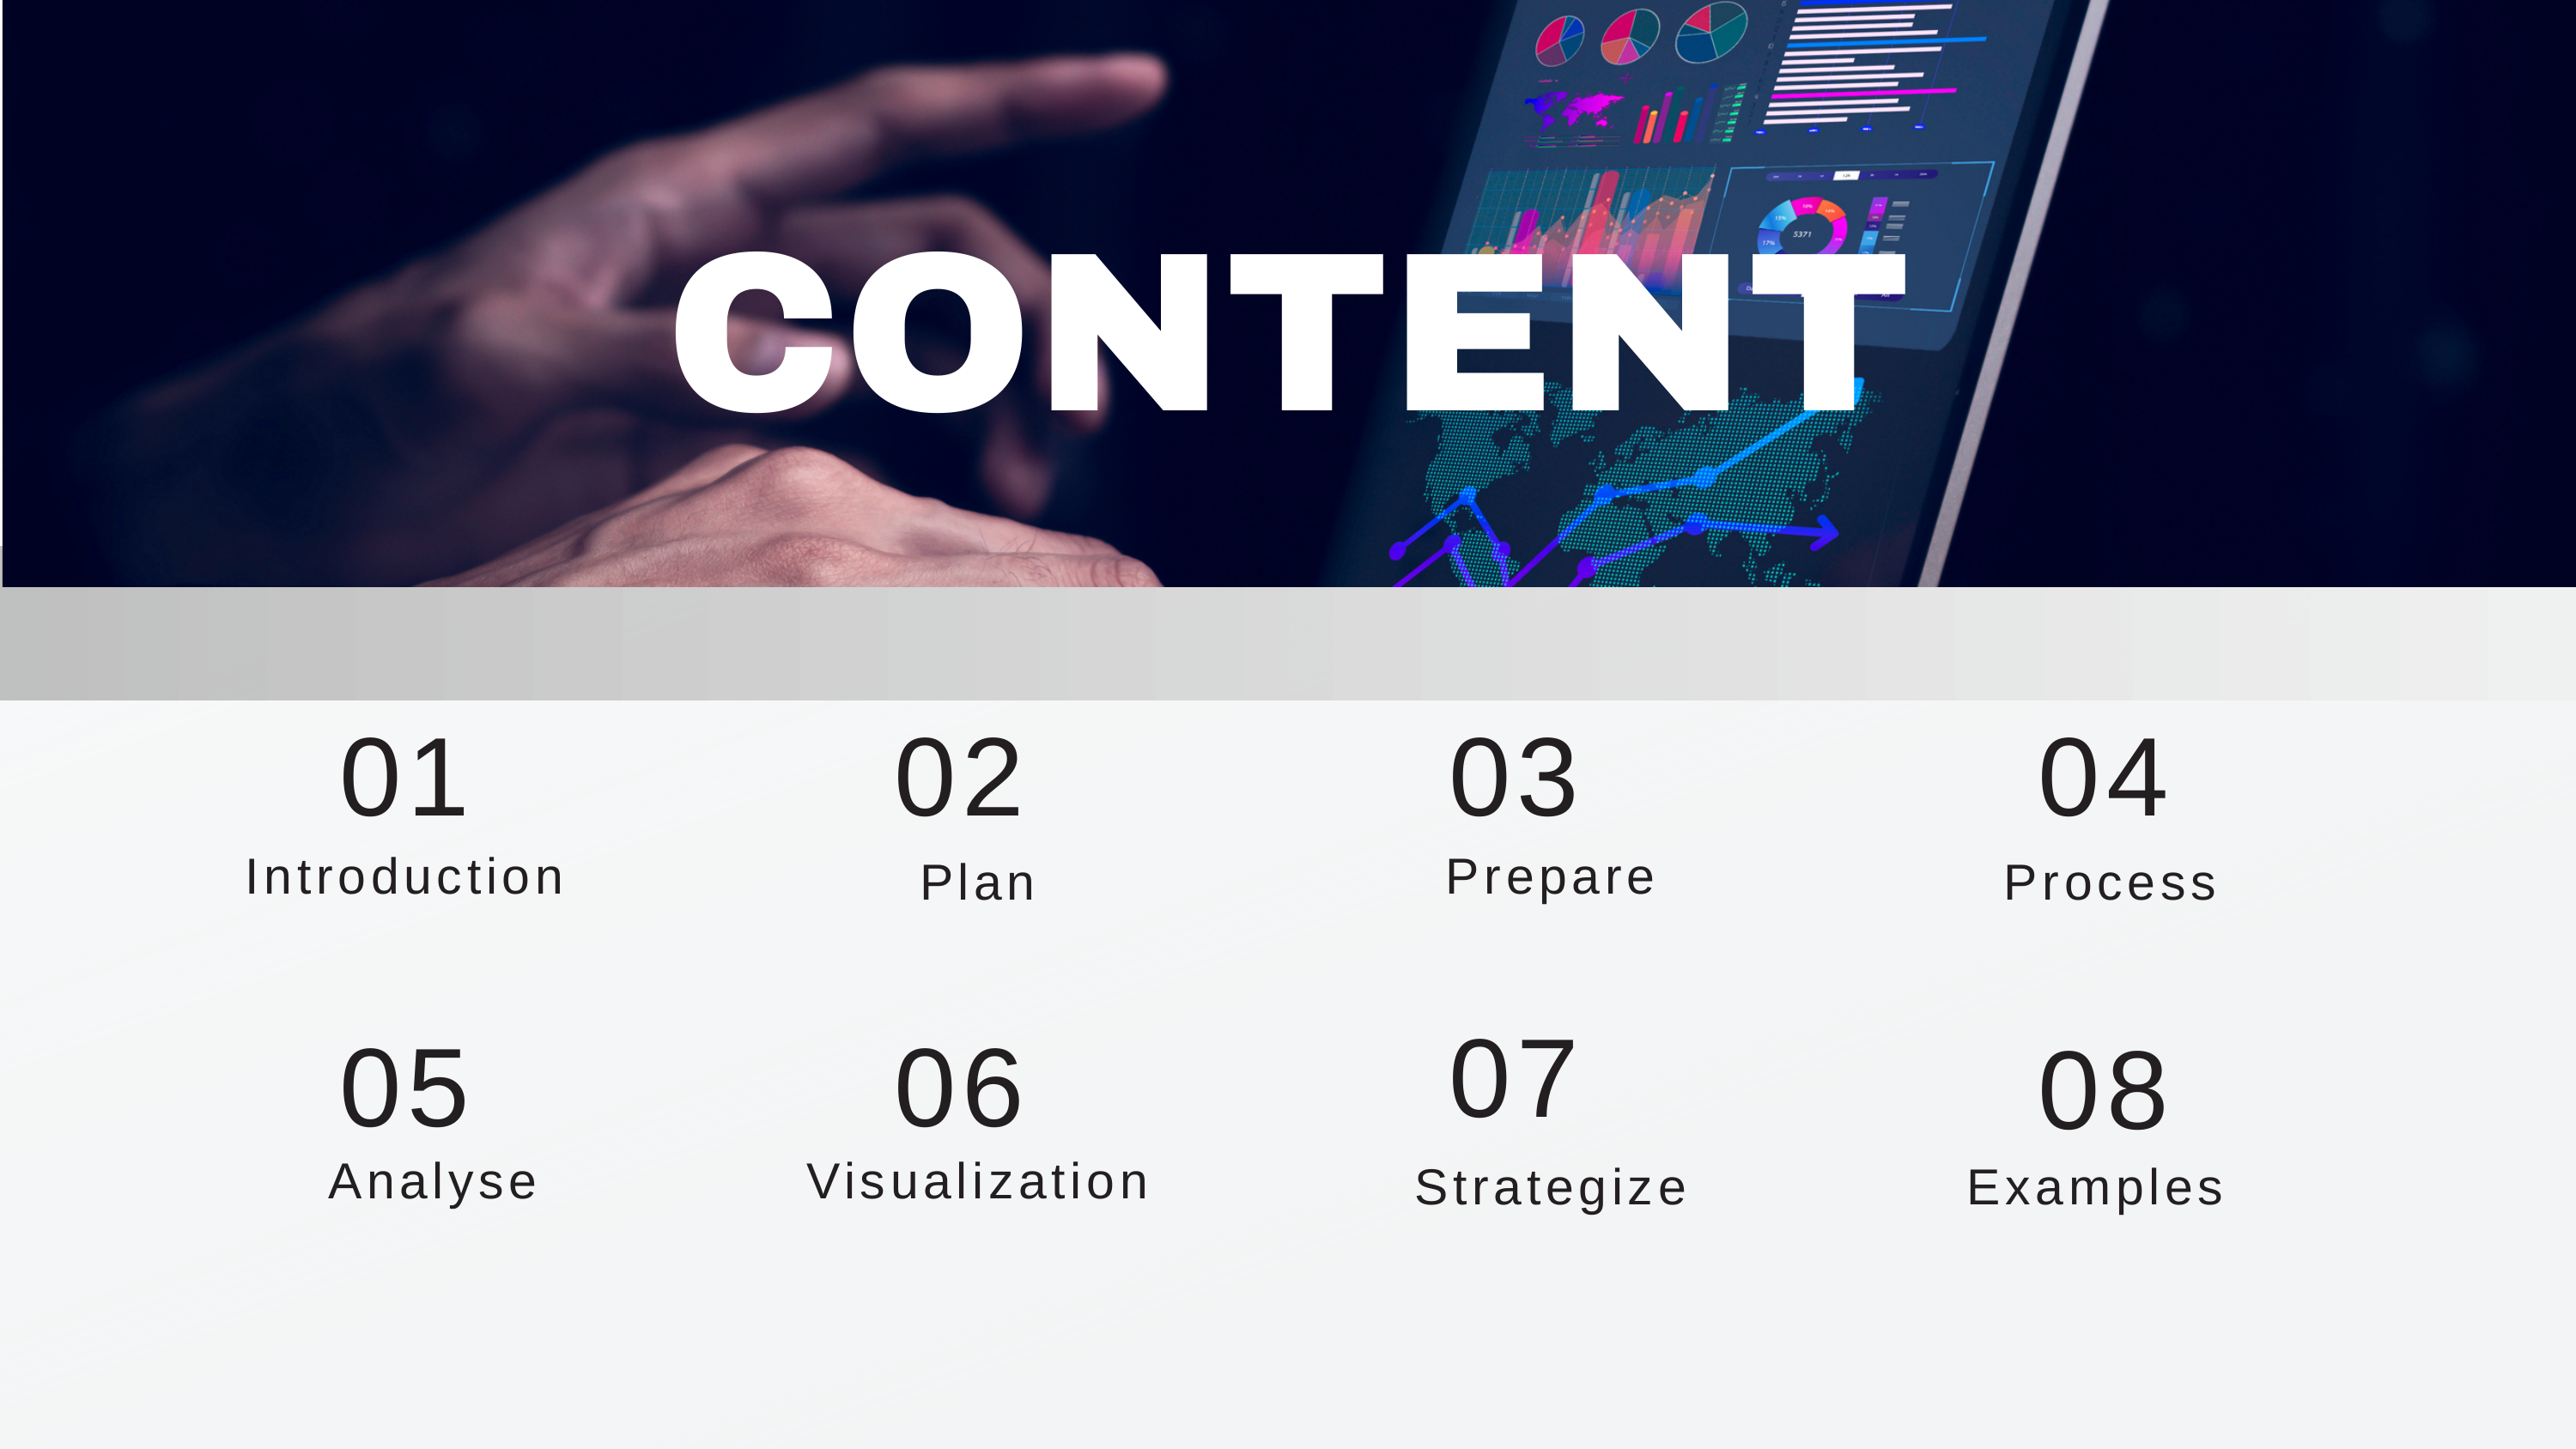

CONTENT
01
02
03
04
Introduction
Prepare
Plan
Process
07
05
06
08
Analyse
Visualization
Strategize
Examples